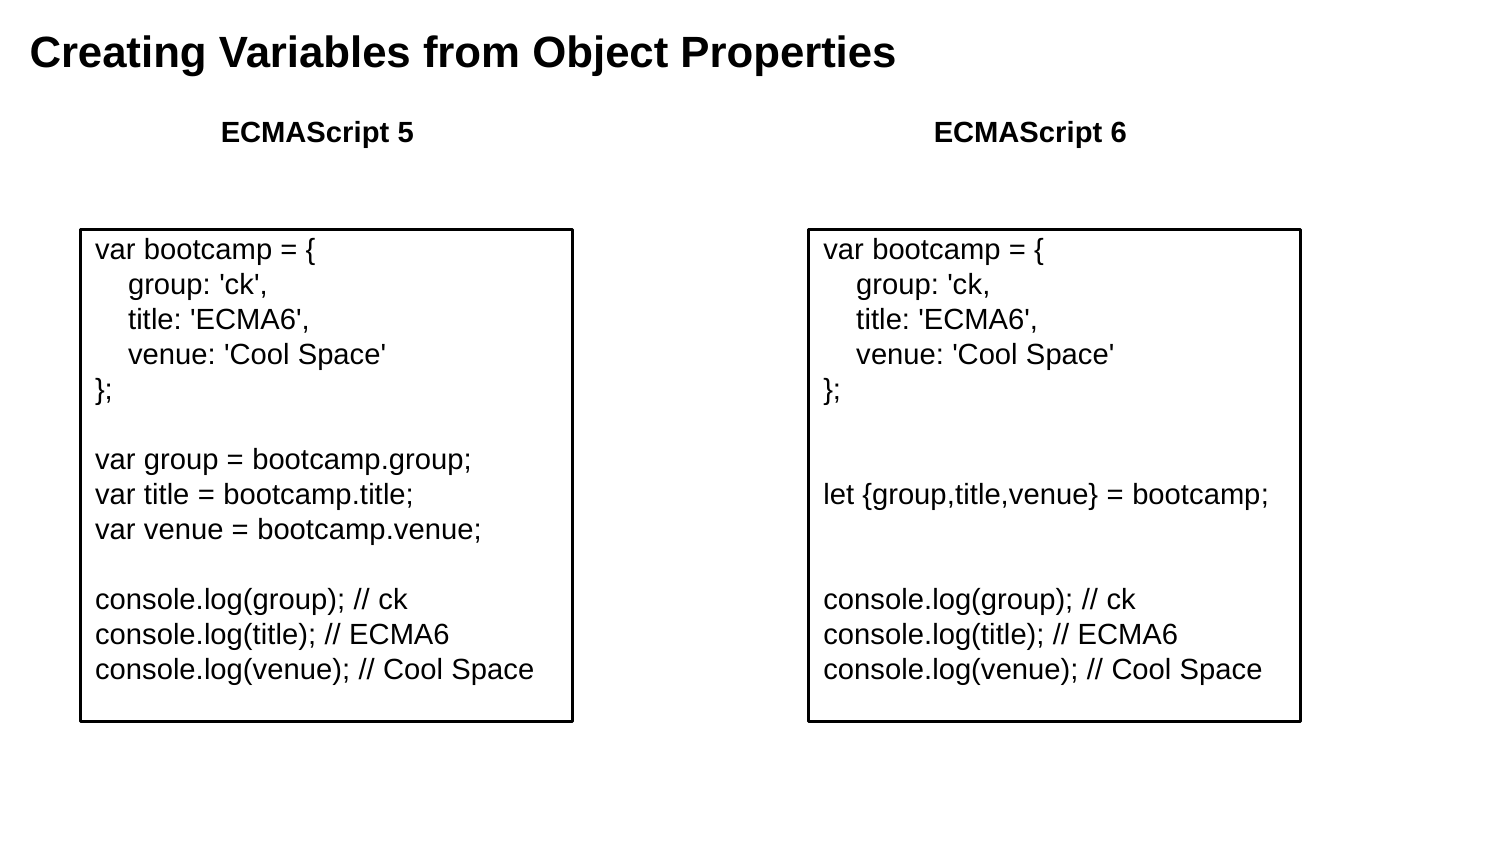

Creating Variables from Object Properties
ECMAScript 5
ECMAScript 6
var bootcamp = {
    group: 'ck',
    title: 'ECMA6',
    venue: 'Cool Space'
};

var group = bootcamp.group;
var title = bootcamp.title;
var venue = bootcamp.venue;

console.log(group); // ck
console.log(title); // ECMA6
console.log(venue); // Cool Space

var bootcamp = {
    group: 'ck,
    title: 'ECMA6',
    venue: 'Cool Space'
};

let {group,title,venue} = bootcamp;

console.log(group); // ck
console.log(title); // ECMA6
console.log(venue); // Cool Space